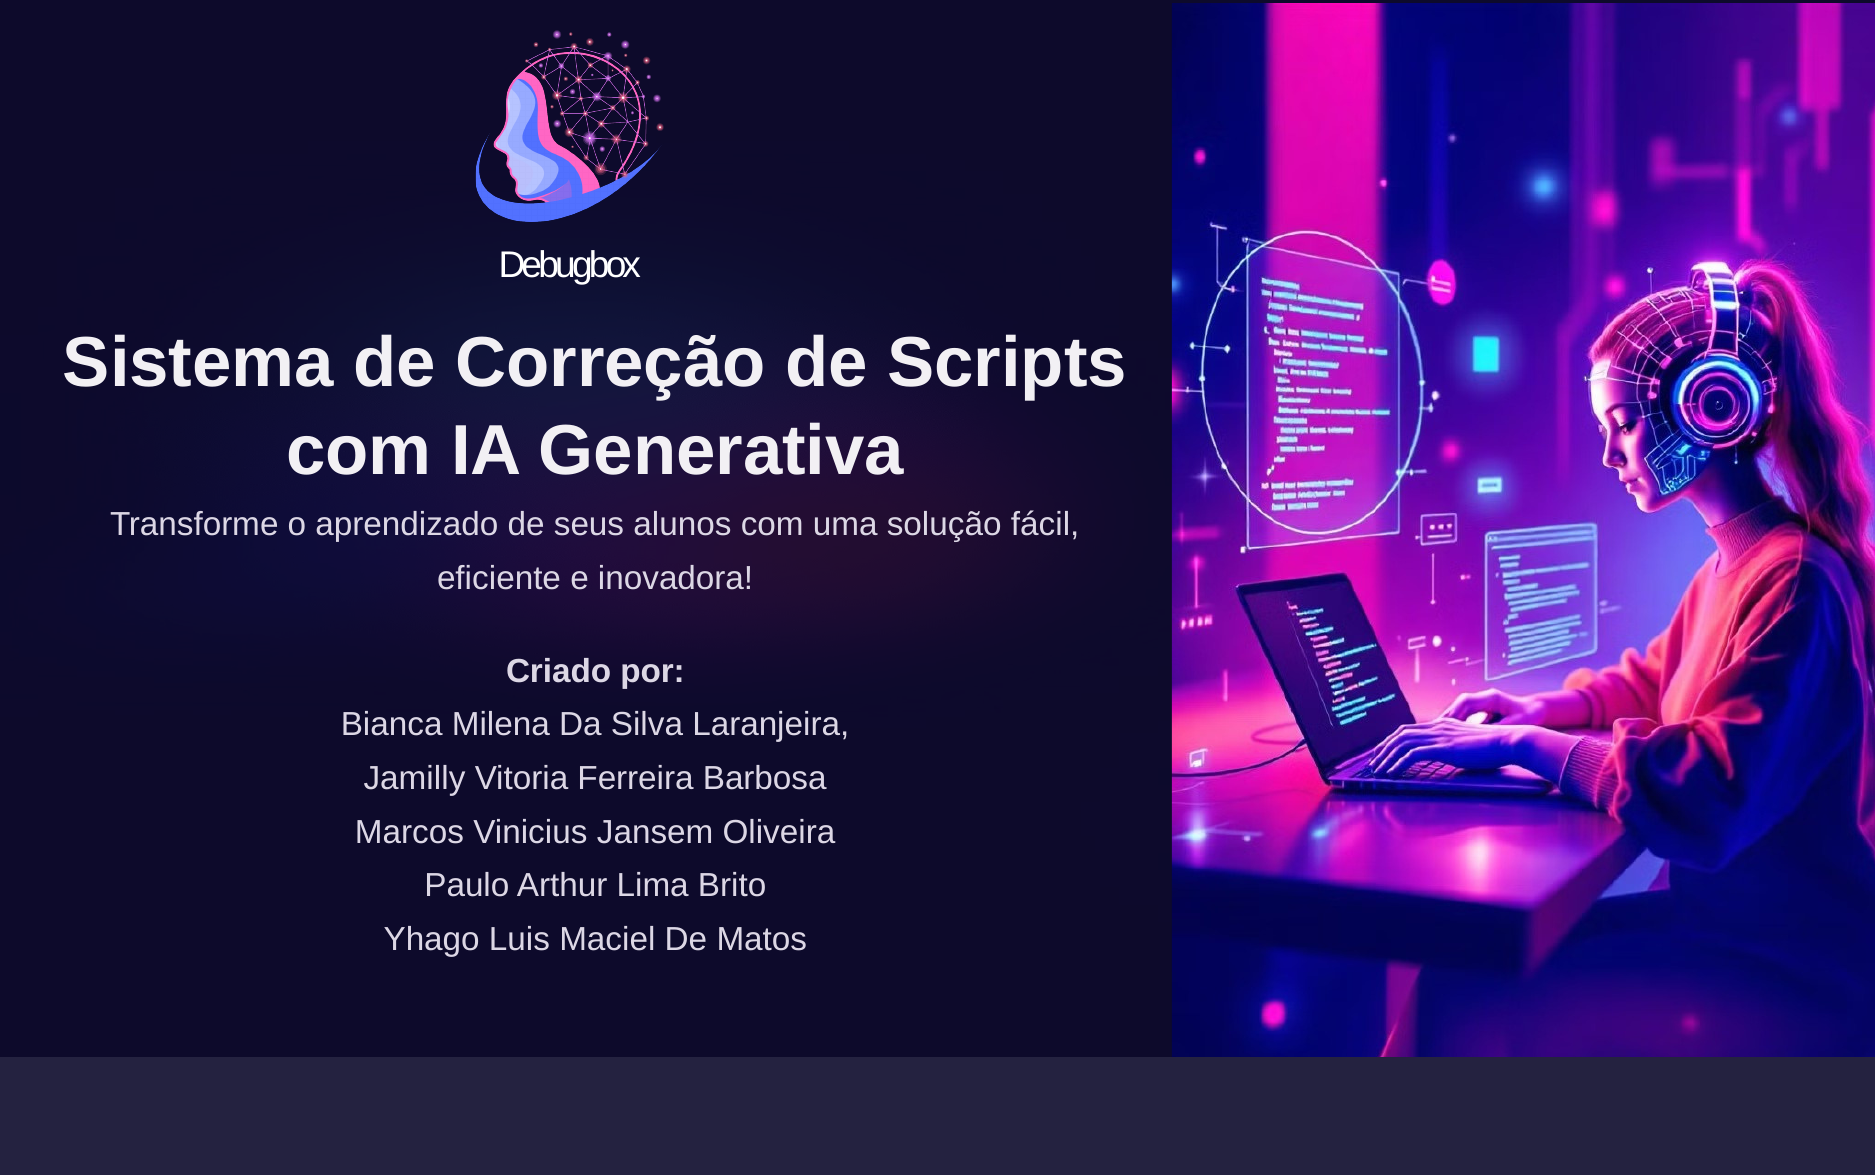

Debugbox
Sistema de Correção de Scripts com IA Generativa
Transforme o aprendizado de seus alunos com uma solução fácil, eficiente e inovadora!
Criado por:
Bianca Milena Da Silva Laranjeira, Jamilly Vitoria Ferreira Barbosa
Marcos Vinicius Jansem Oliveira
Paulo Arthur Lima Brito
Yhago Luis Maciel De Matos